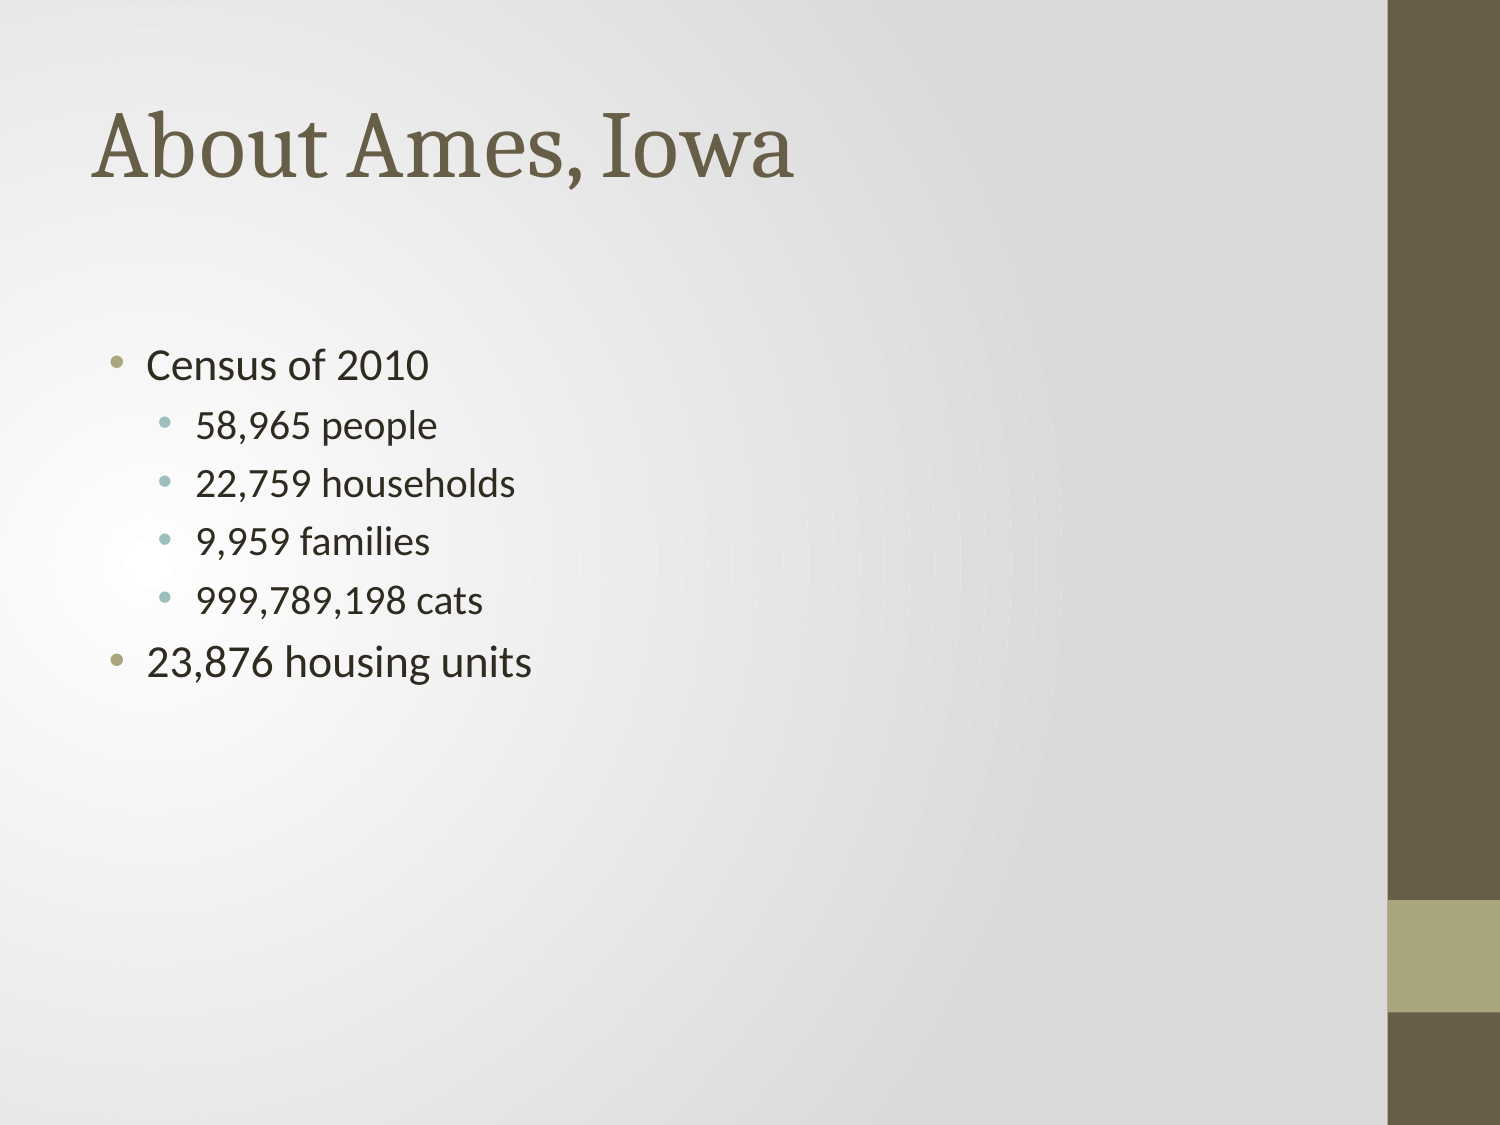

# About Ames, Iowa

Census of 2010
58,965 people
22,759 households
9,959 families
999,789,198 cats
23,876 housing units